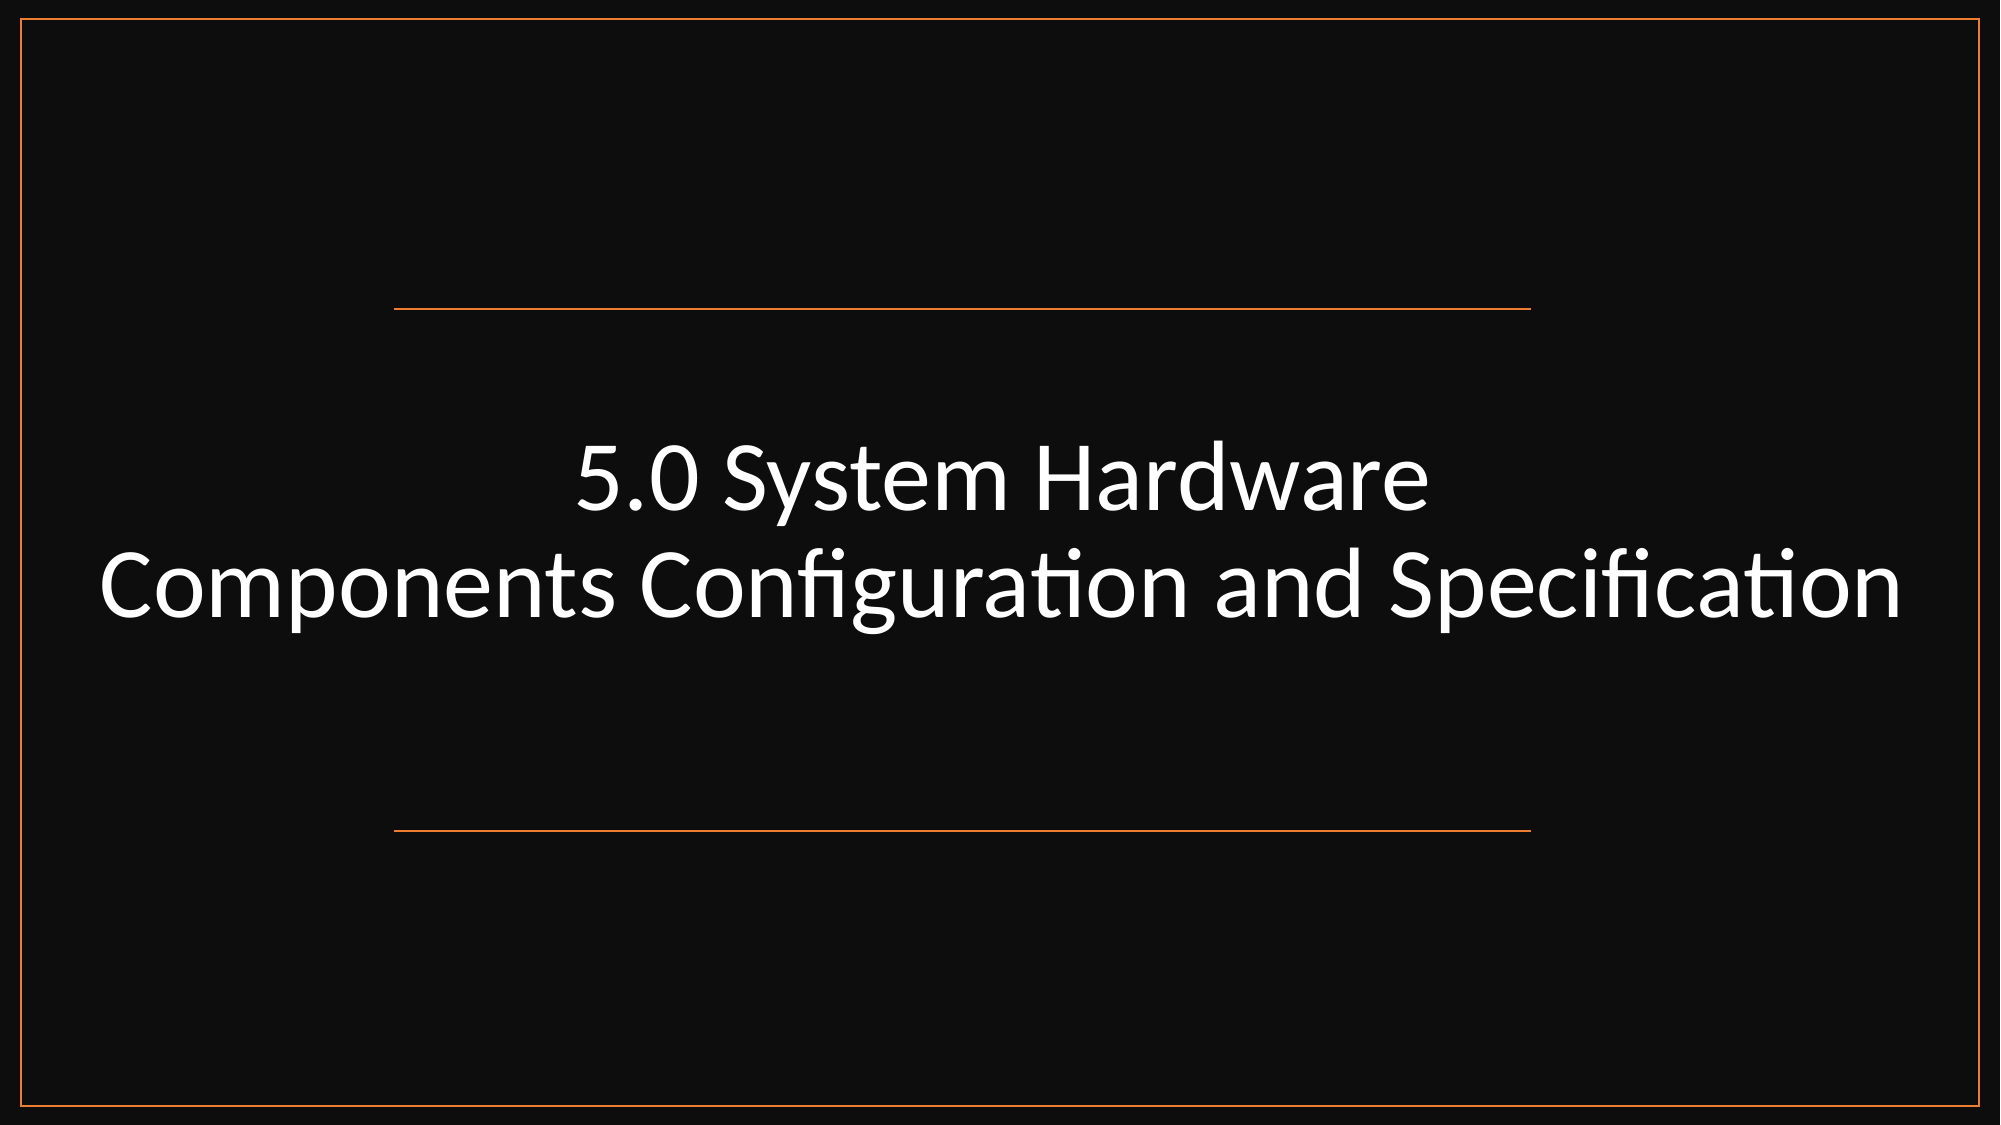

# 5.0 System Hardware Components Configuration and Specification